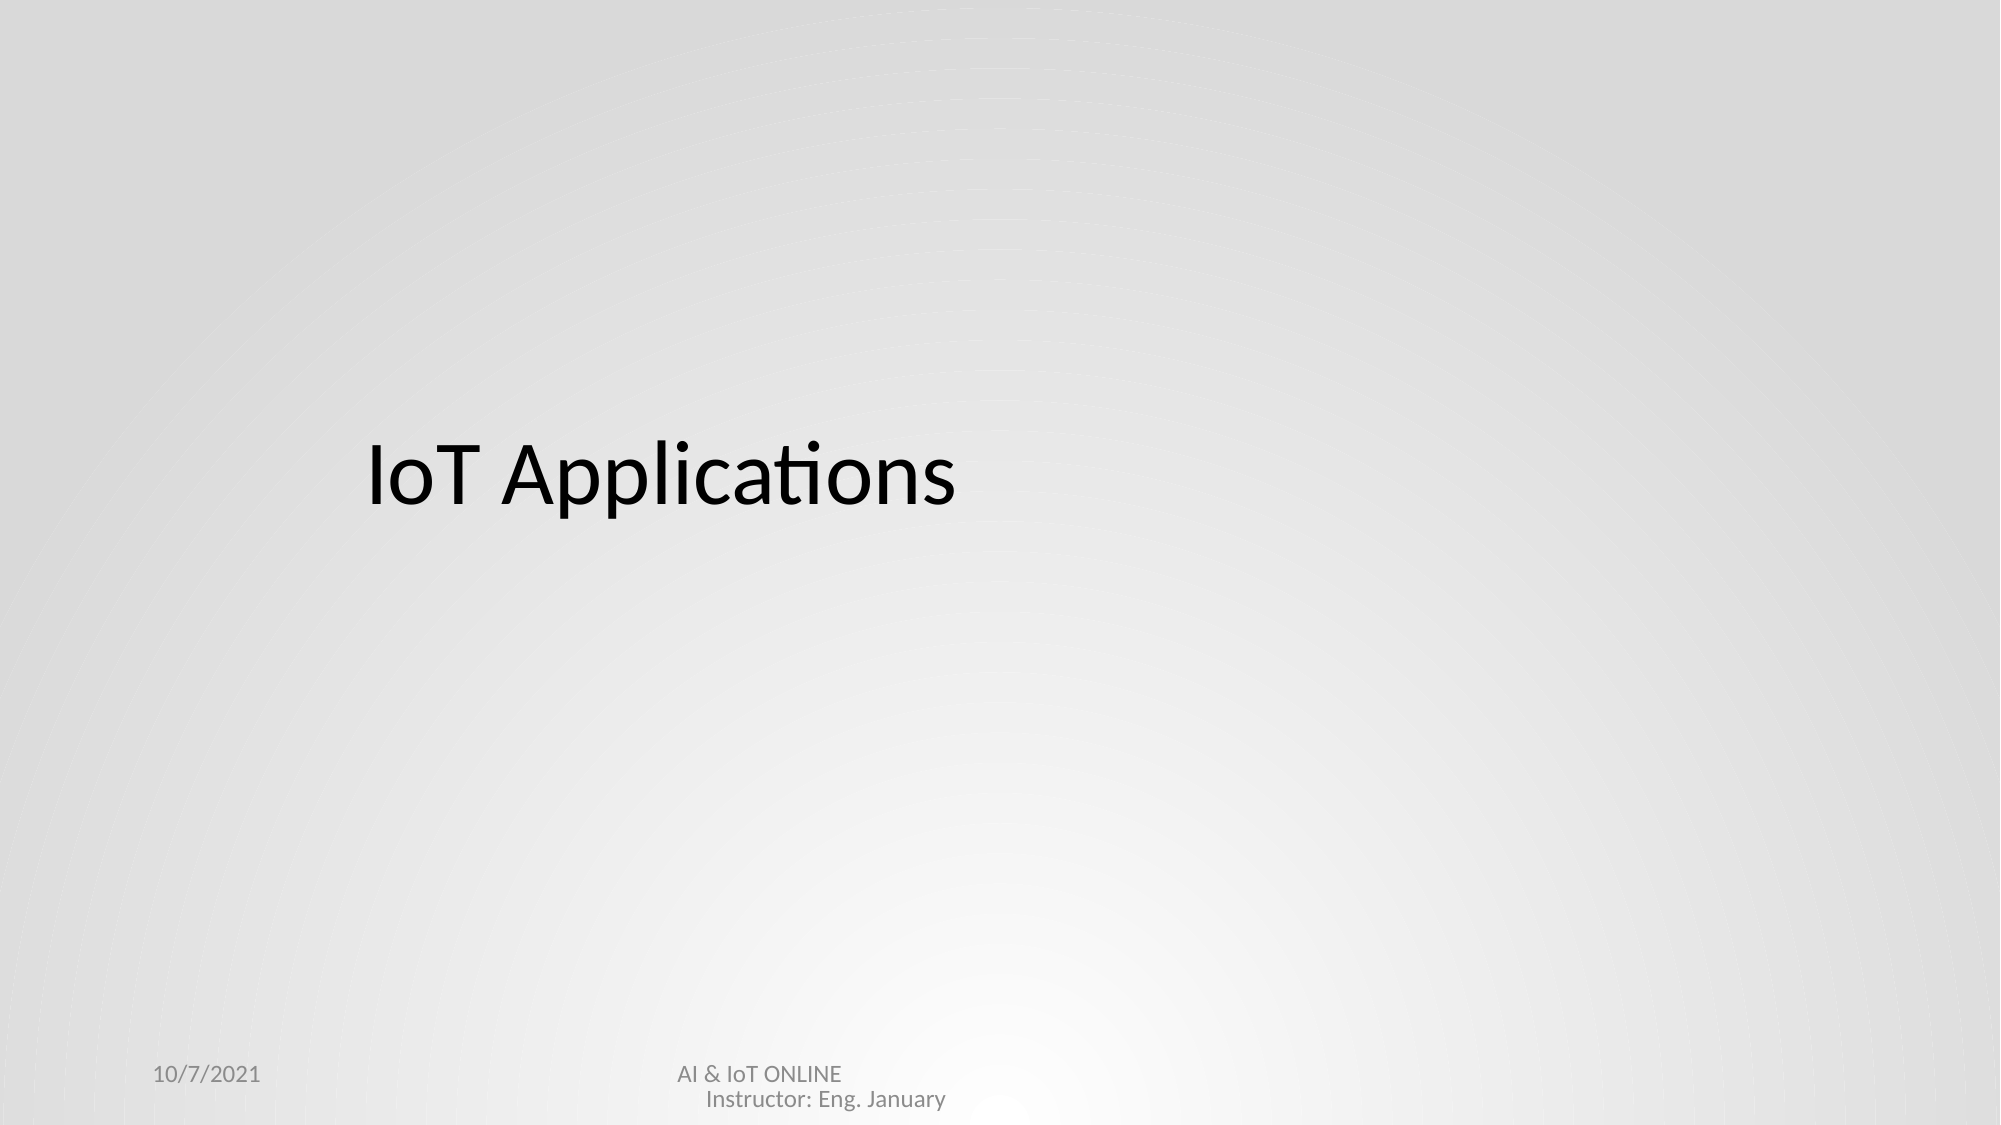

# IoT Applications
10/7/2021
AI & IoT ONLINE                                                                                        Instructor: Eng. January